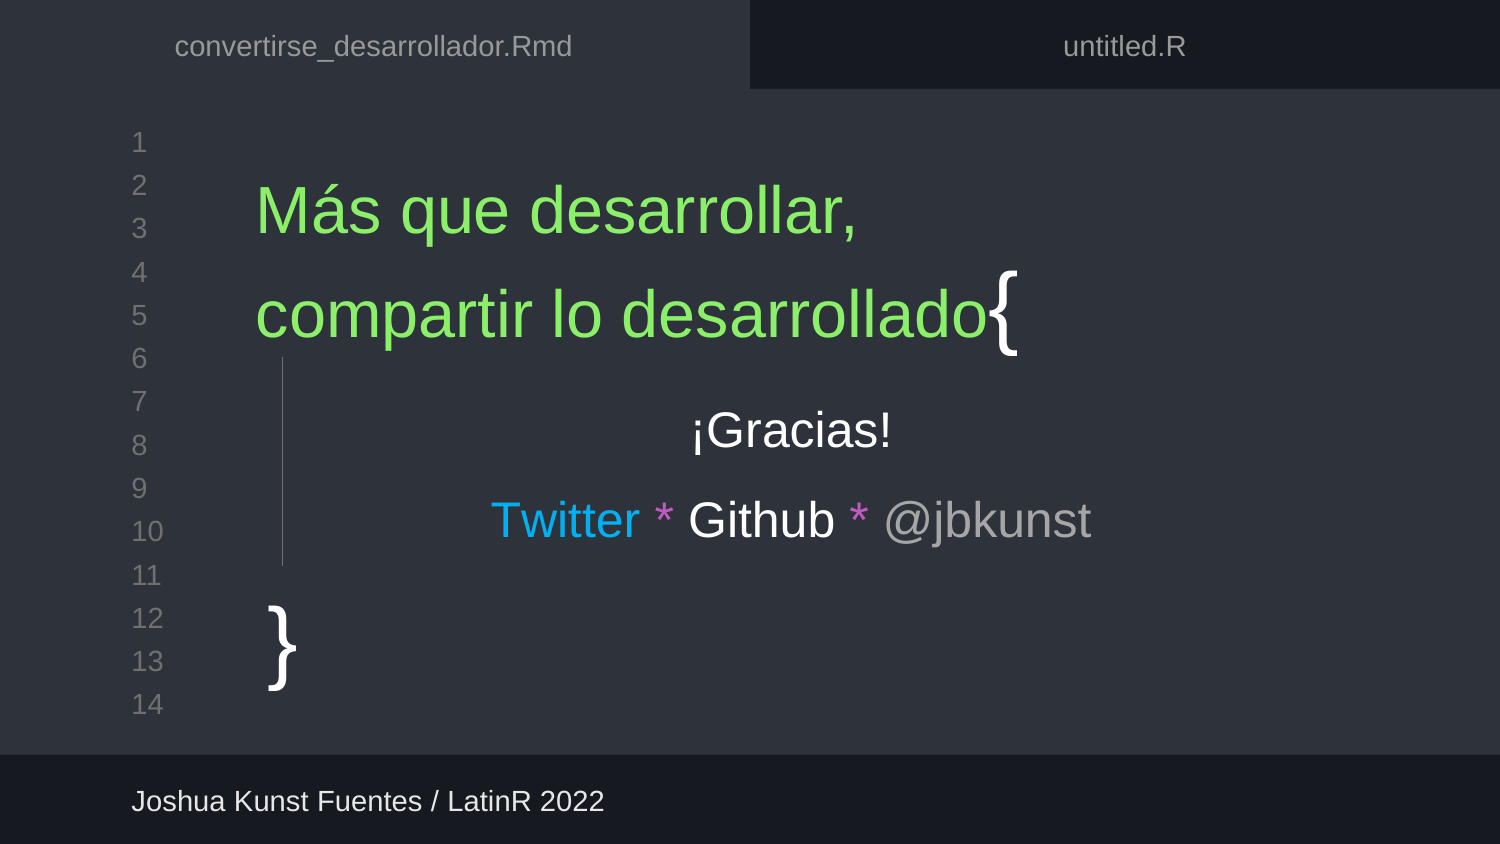

convertirse_desarrollador.Rmd
untitled.R
# Más que desarrollar, compartir lo desarrollado{
¡Gracias!
Twitter * Github * @jbkunst
}
Joshua Kunst Fuentes / LatinR 2022